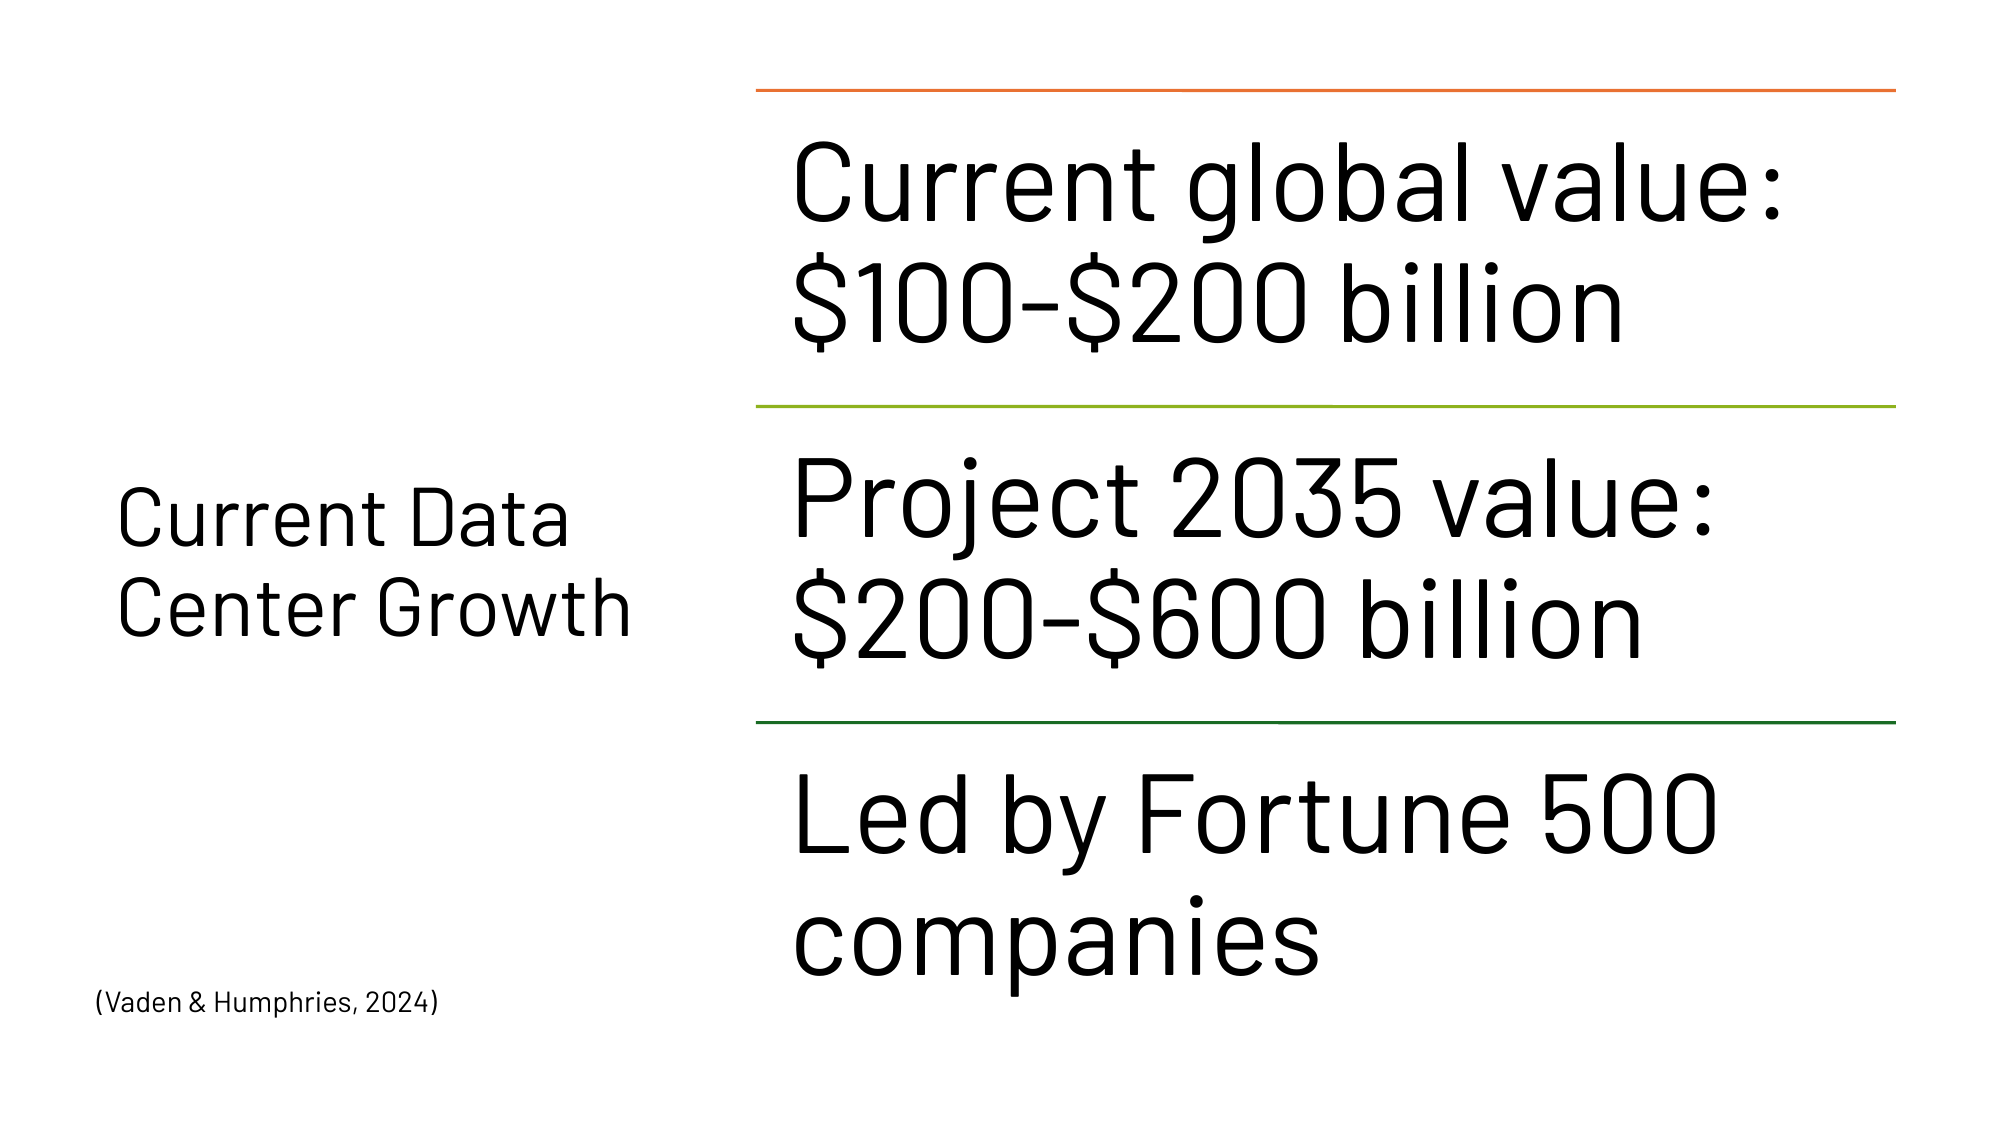

# Current Data Center Growth
Current global value: $100-$200 billion
Project 2035 value: $200-$600 billion
Led by Fortune 500 companies
(Vaden & Humphries, 2024)